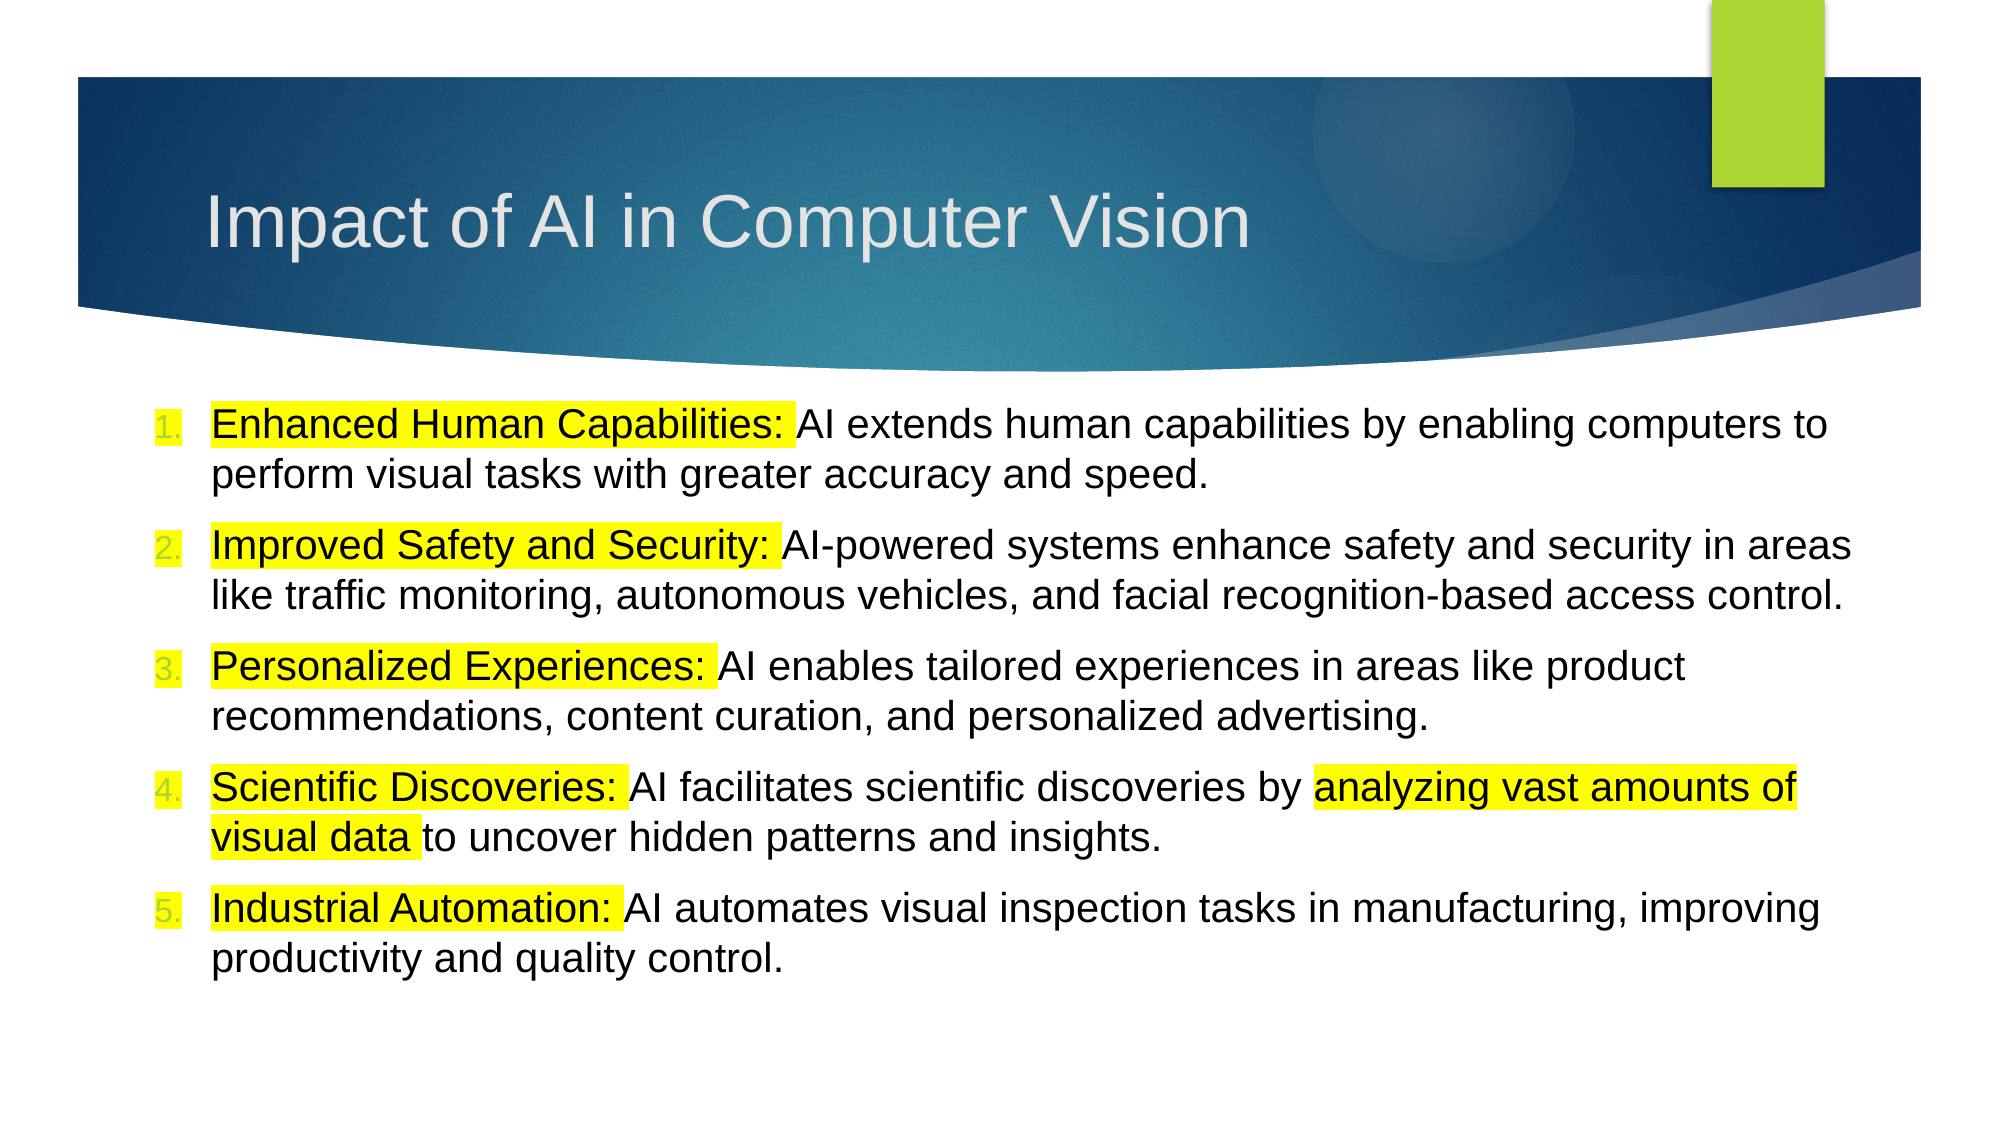

# Impact of AI in Computer Vision
Enhanced Human Capabilities: AI extends human capabilities by enabling computers to perform visual tasks with greater accuracy and speed.
Improved Safety and Security: AI-powered systems enhance safety and security in areas like traffic monitoring, autonomous vehicles, and facial recognition-based access control.
Personalized Experiences: AI enables tailored experiences in areas like product recommendations, content curation, and personalized advertising.
Scientific Discoveries: AI facilitates scientific discoveries by analyzing vast amounts of visual data to uncover hidden patterns and insights.
Industrial Automation: AI automates visual inspection tasks in manufacturing, improving productivity and quality control.